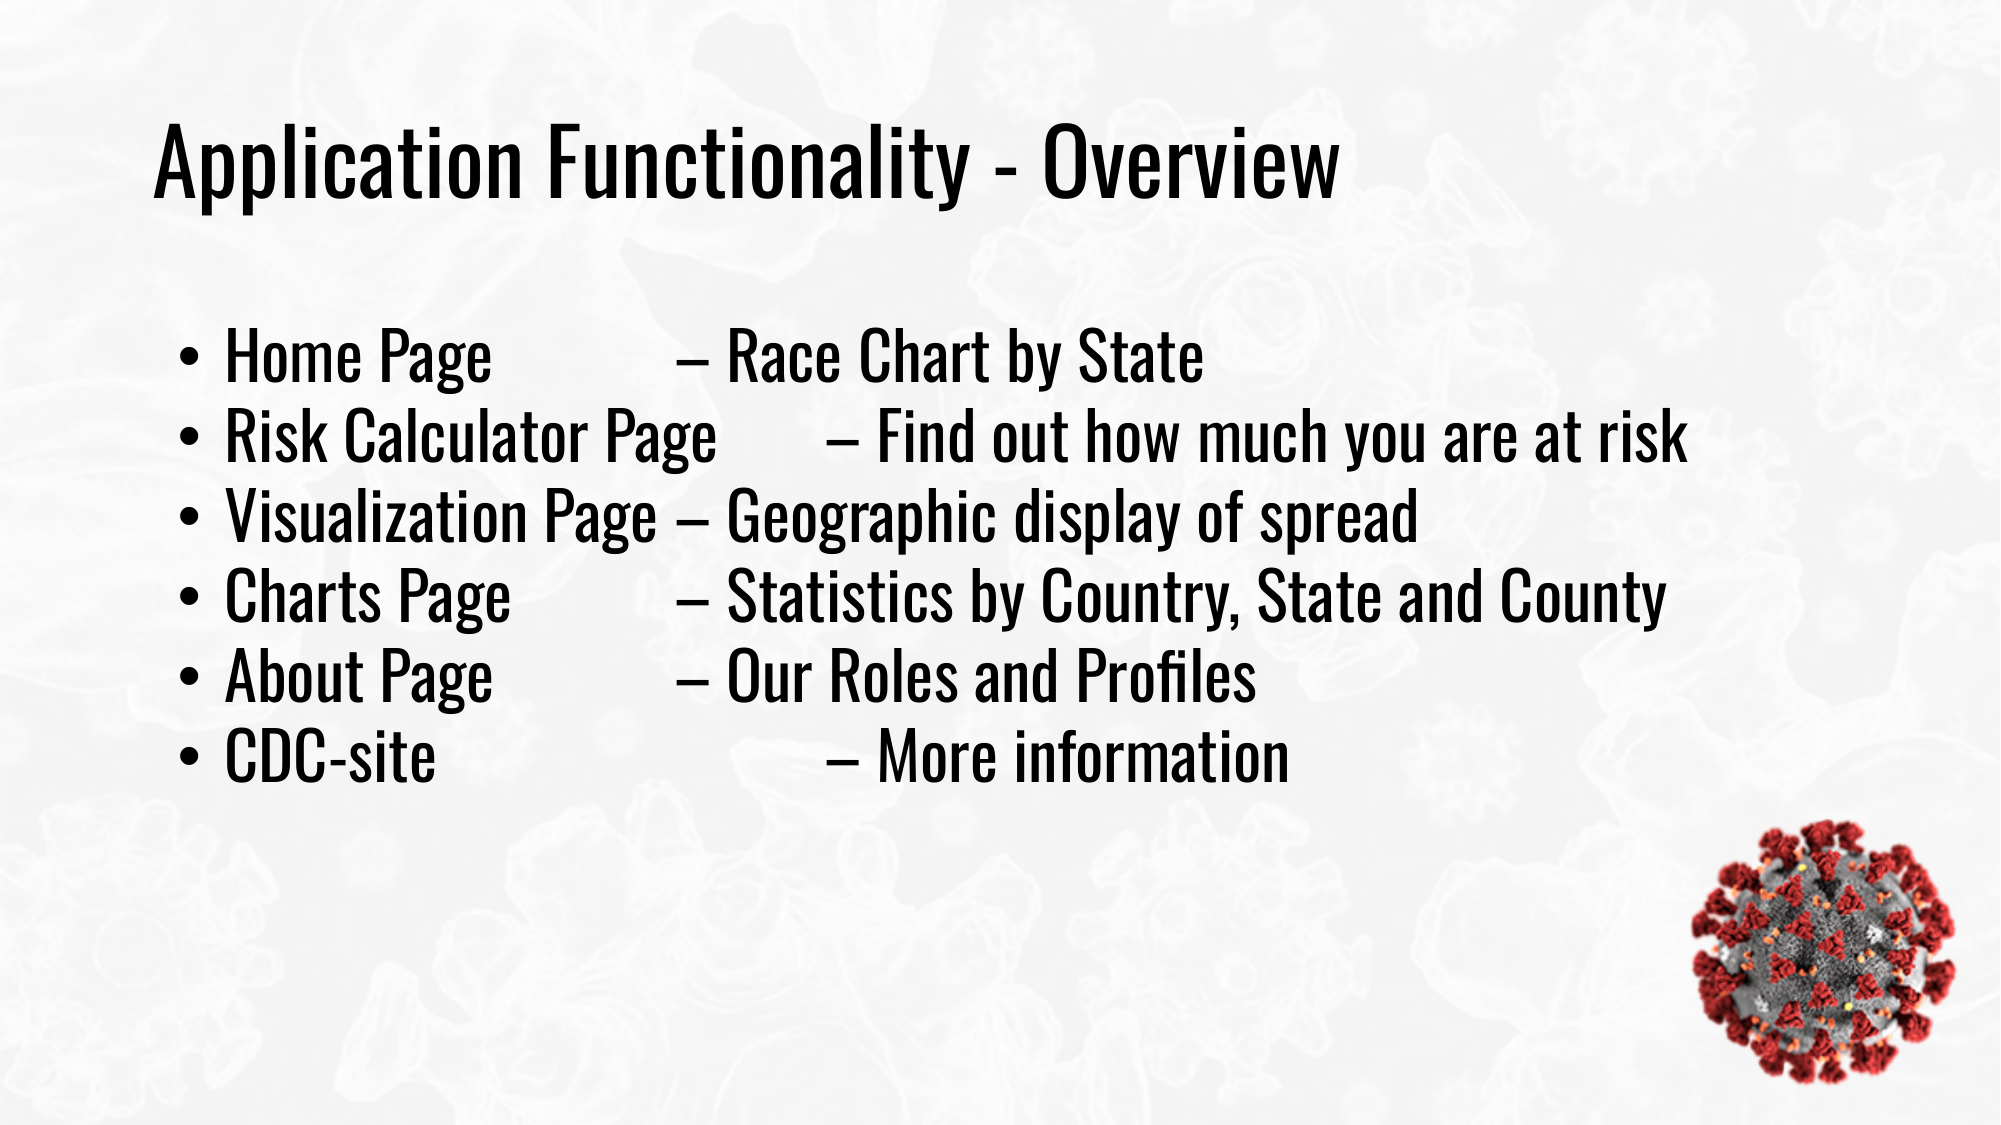

# Application Functionality - Overview
Home Page 		– Race Chart by State
Risk Calculator Page	– Find out how much you are at risk
Visualization Page	– Geographic display of spread
Charts Page		– Statistics by Country, State and County
About Page		– Our Roles and Profiles
CDC-site 			– More information